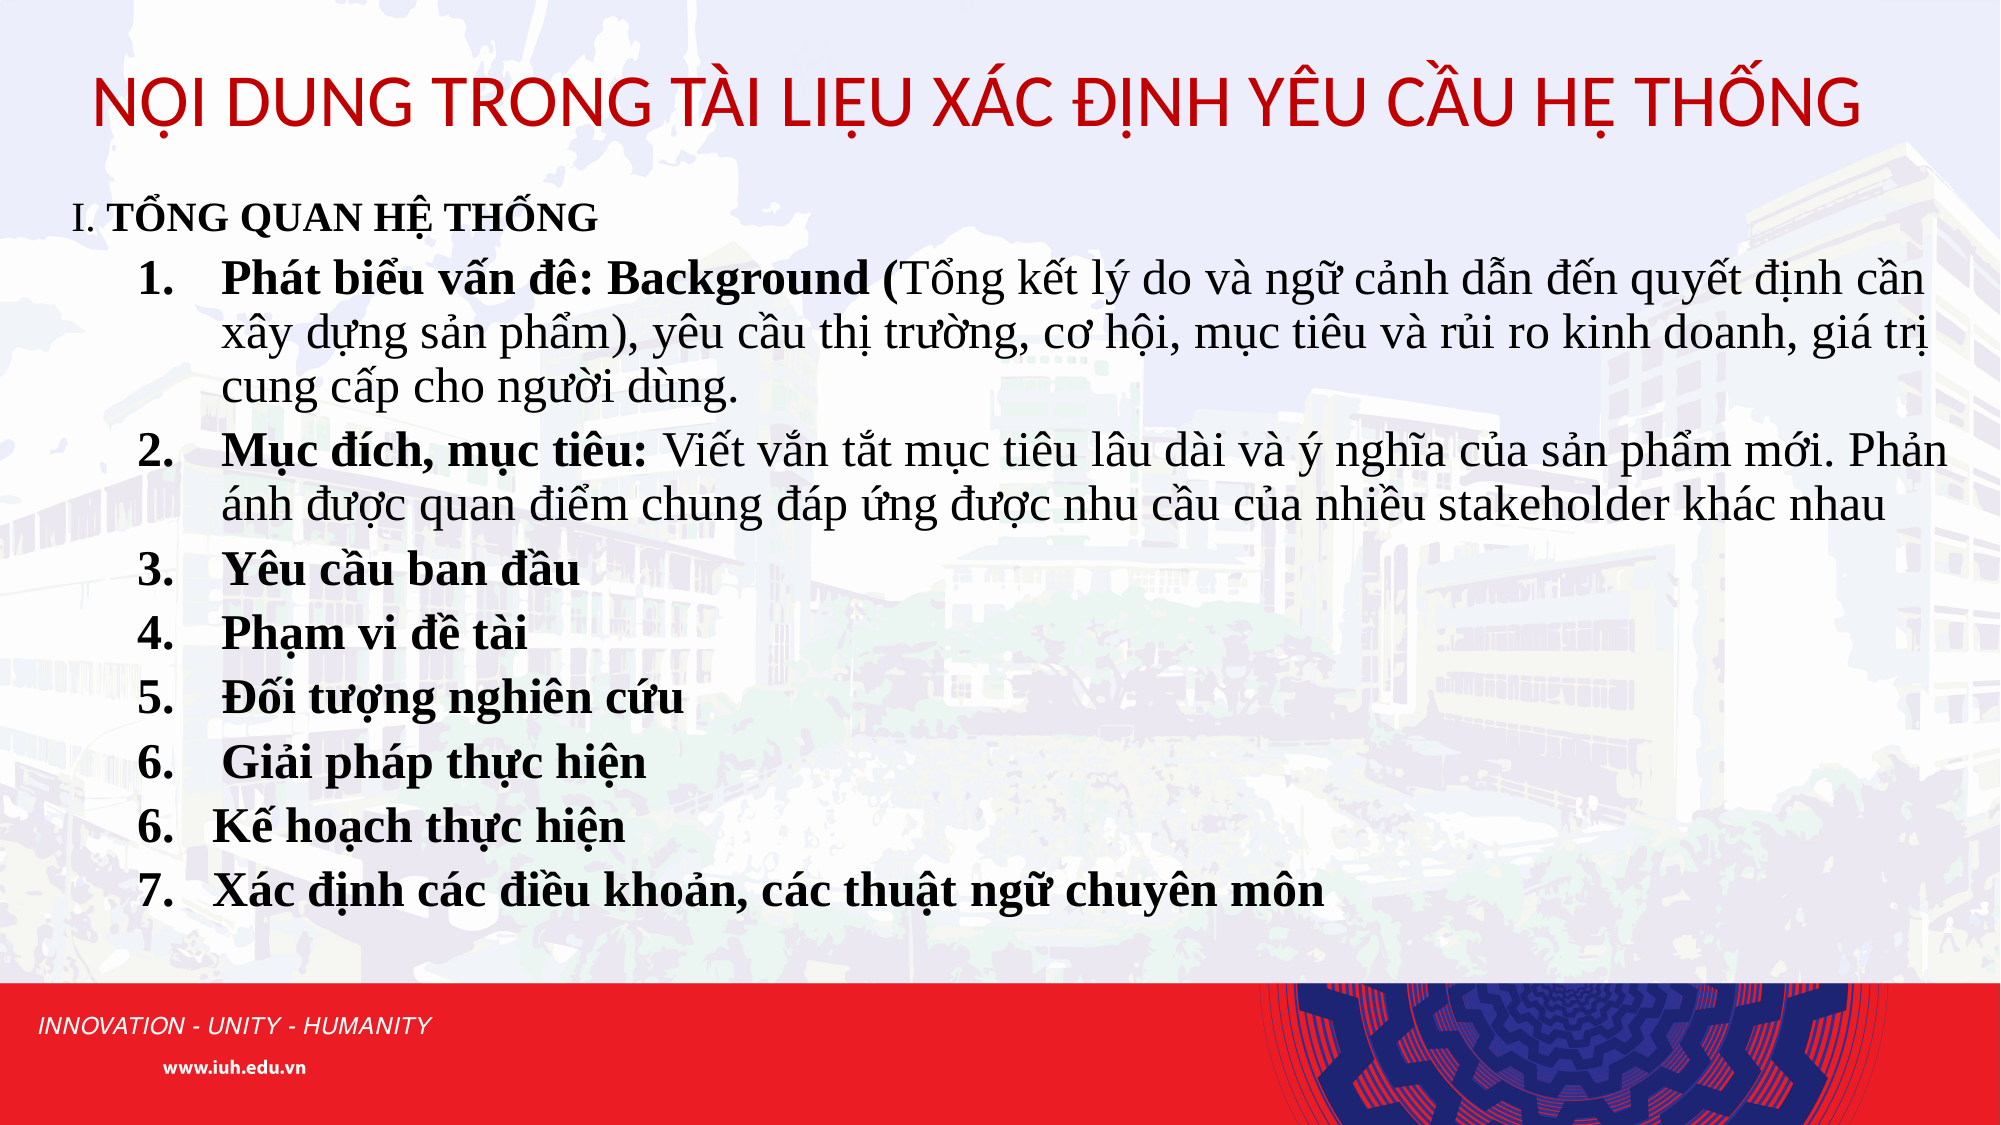

NỘI DUNG TRONG TÀI LIỆU XÁC ĐỊNH YÊU CẦU HỆ THỐNG
I. TỔNG QUAN HỆ THỐNG
Phát biểu vấn đê: Background (Tổng kết lý do và ngữ cảnh dẫn đến quyết định cần xây dựng sản phẩm), yêu cầu thị trường, cơ hội, mục tiêu và rủi ro kinh doanh, giá trị cung cấp cho người dùng.
Mục đích, mục tiêu: Viết vắn tắt mục tiêu lâu dài và ý nghĩa của sản phẩm mới. Phản ánh được quan điểm chung đáp ứng được nhu cầu của nhiều stakeholder khác nhau
Yêu cầu ban đầu
Phạm vi đề tài
Đối tượng nghiên cứu
Giải pháp thực hiện
6.   Kế hoạch thực hiện
7.   Xác định các điều khoản, các thuật ngữ chuyên môn